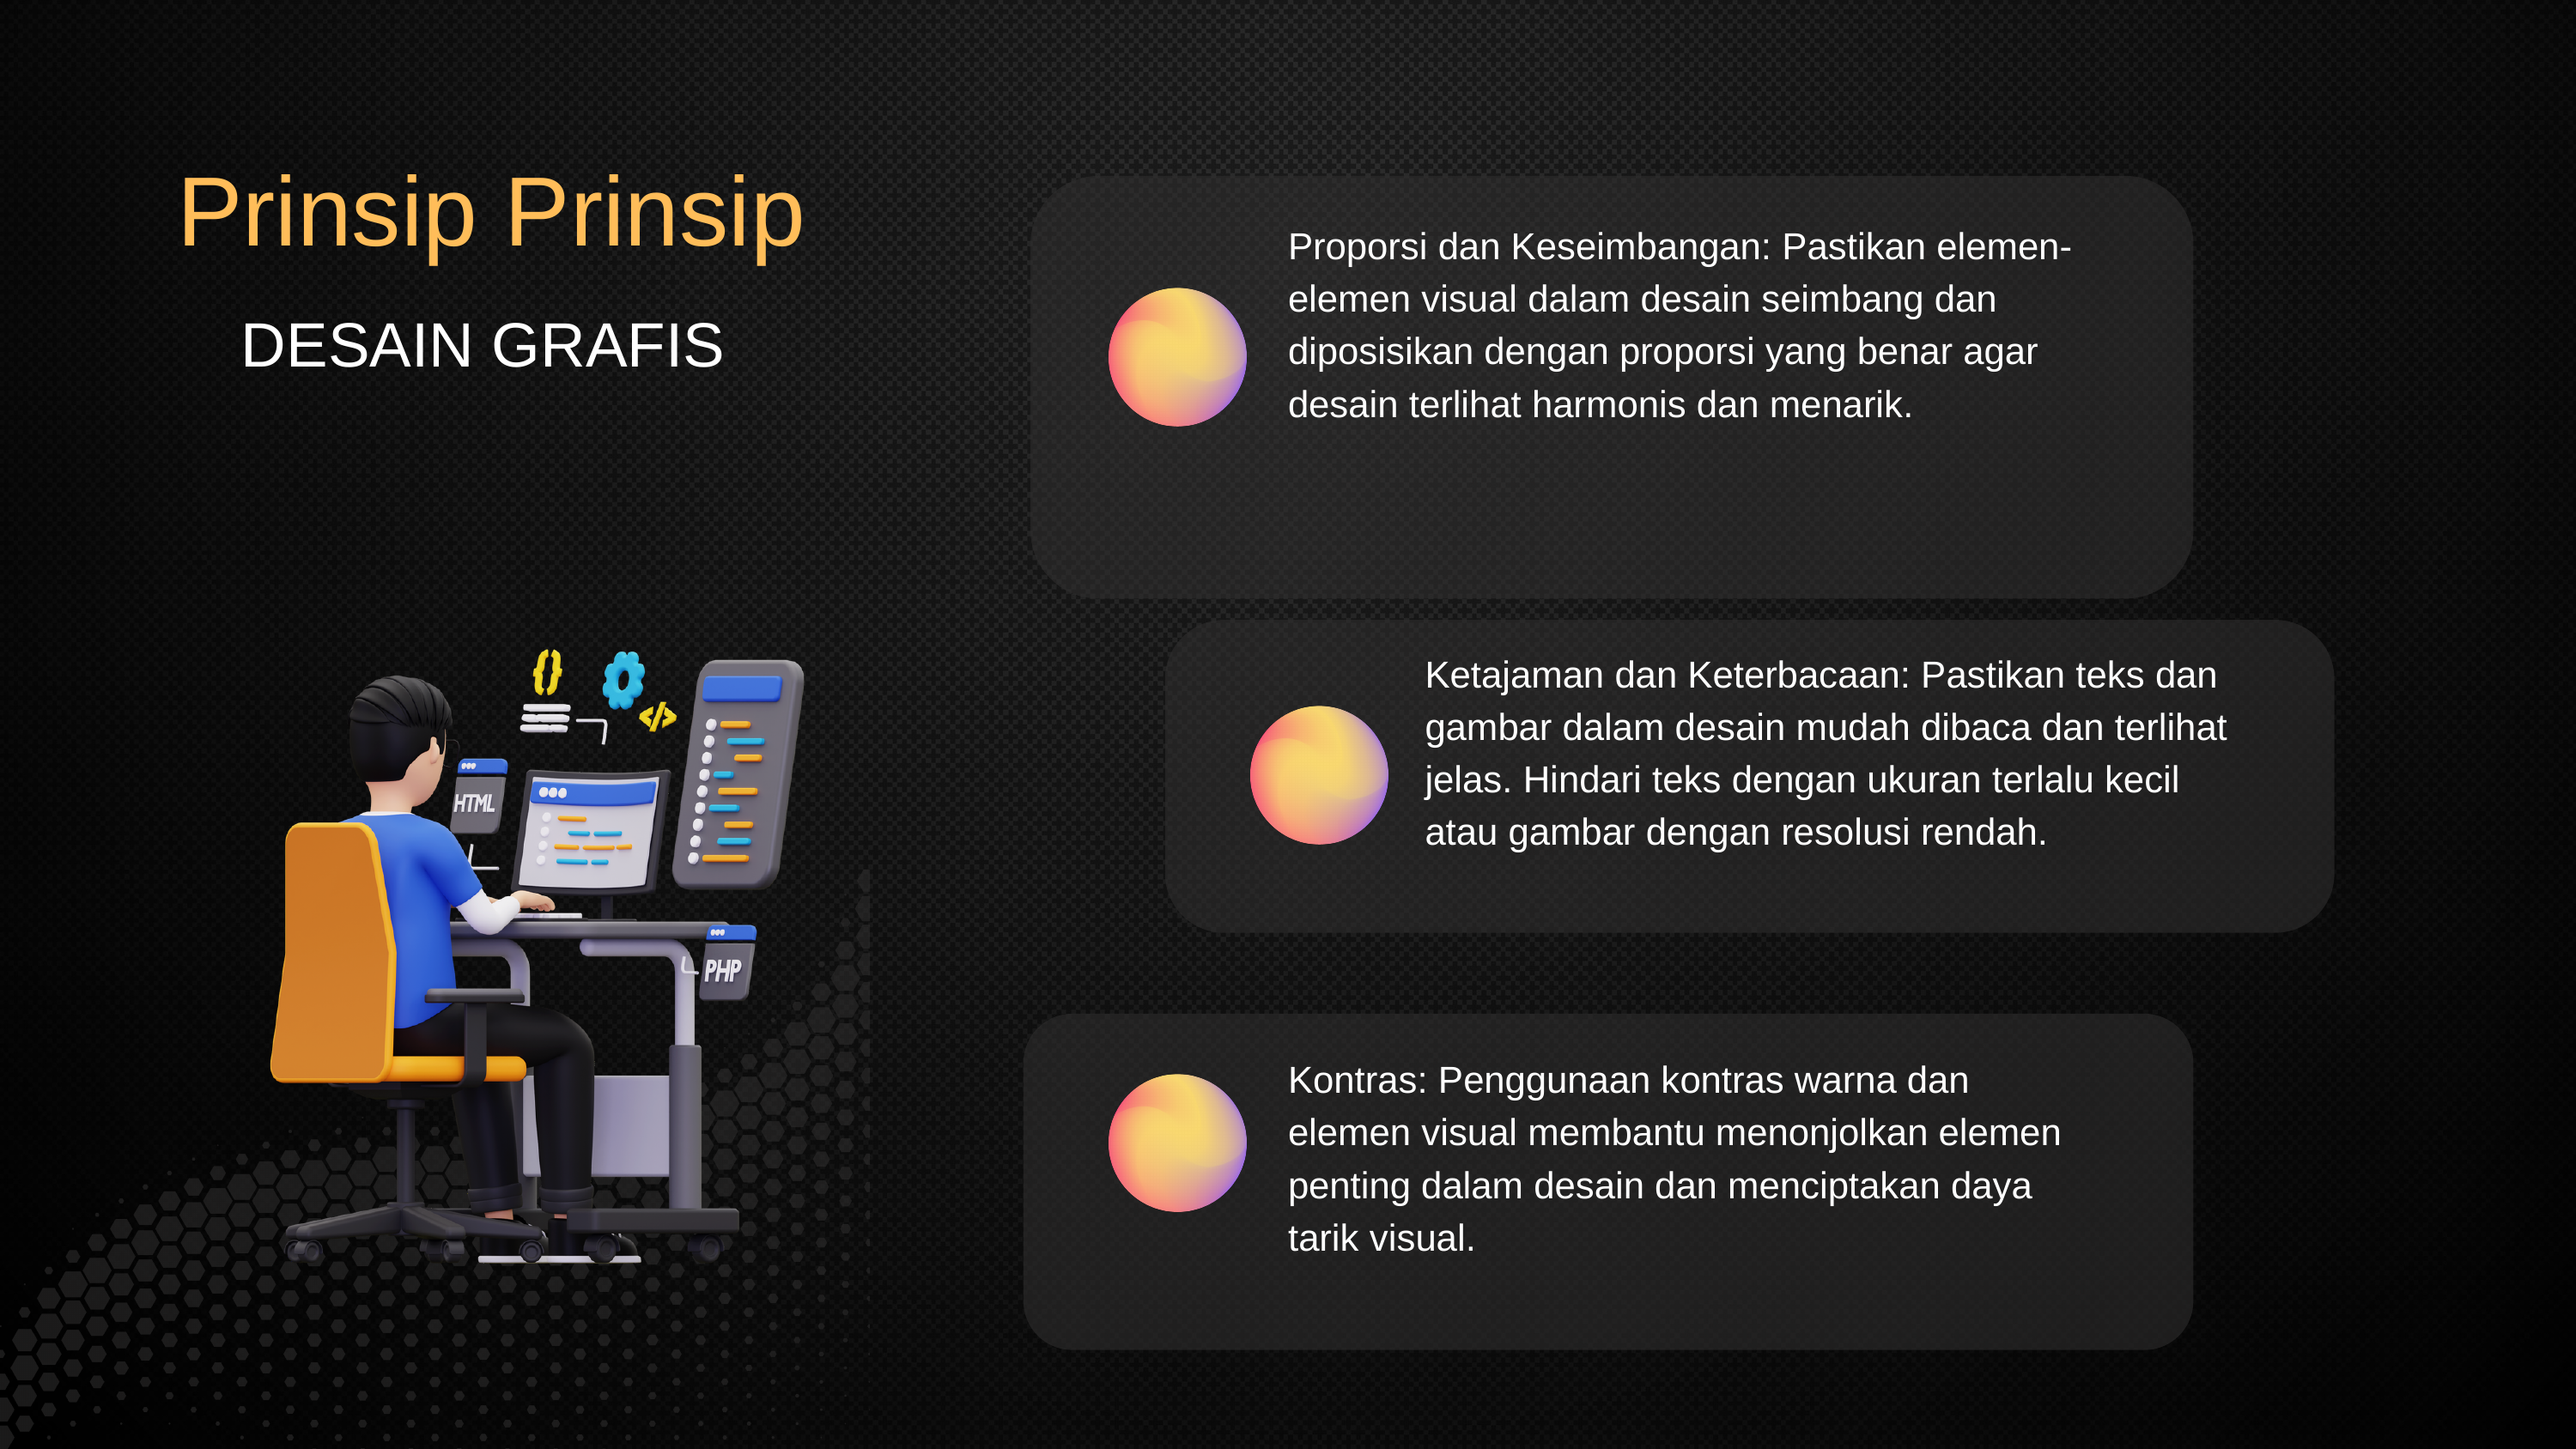

Prinsip Prinsip

Proporsi dan Keseimbangan: Pastikan elemen-elemen visual dalam desain seimbang dan diposisikan dengan proporsi yang benar agar desain terlihat harmonis dan menarik.

DESAIN GRAFIS

Ketajaman dan Keterbacaan: Pastikan teks dan gambar dalam desain mudah dibaca dan terlihat jelas. Hindari teks dengan ukuran terlalu kecil atau gambar dengan resolusi rendah.

Kontras: Penggunaan kontras warna dan elemen visual membantu menonjolkan elemen penting dalam desain dan menciptakan daya tarik visual.